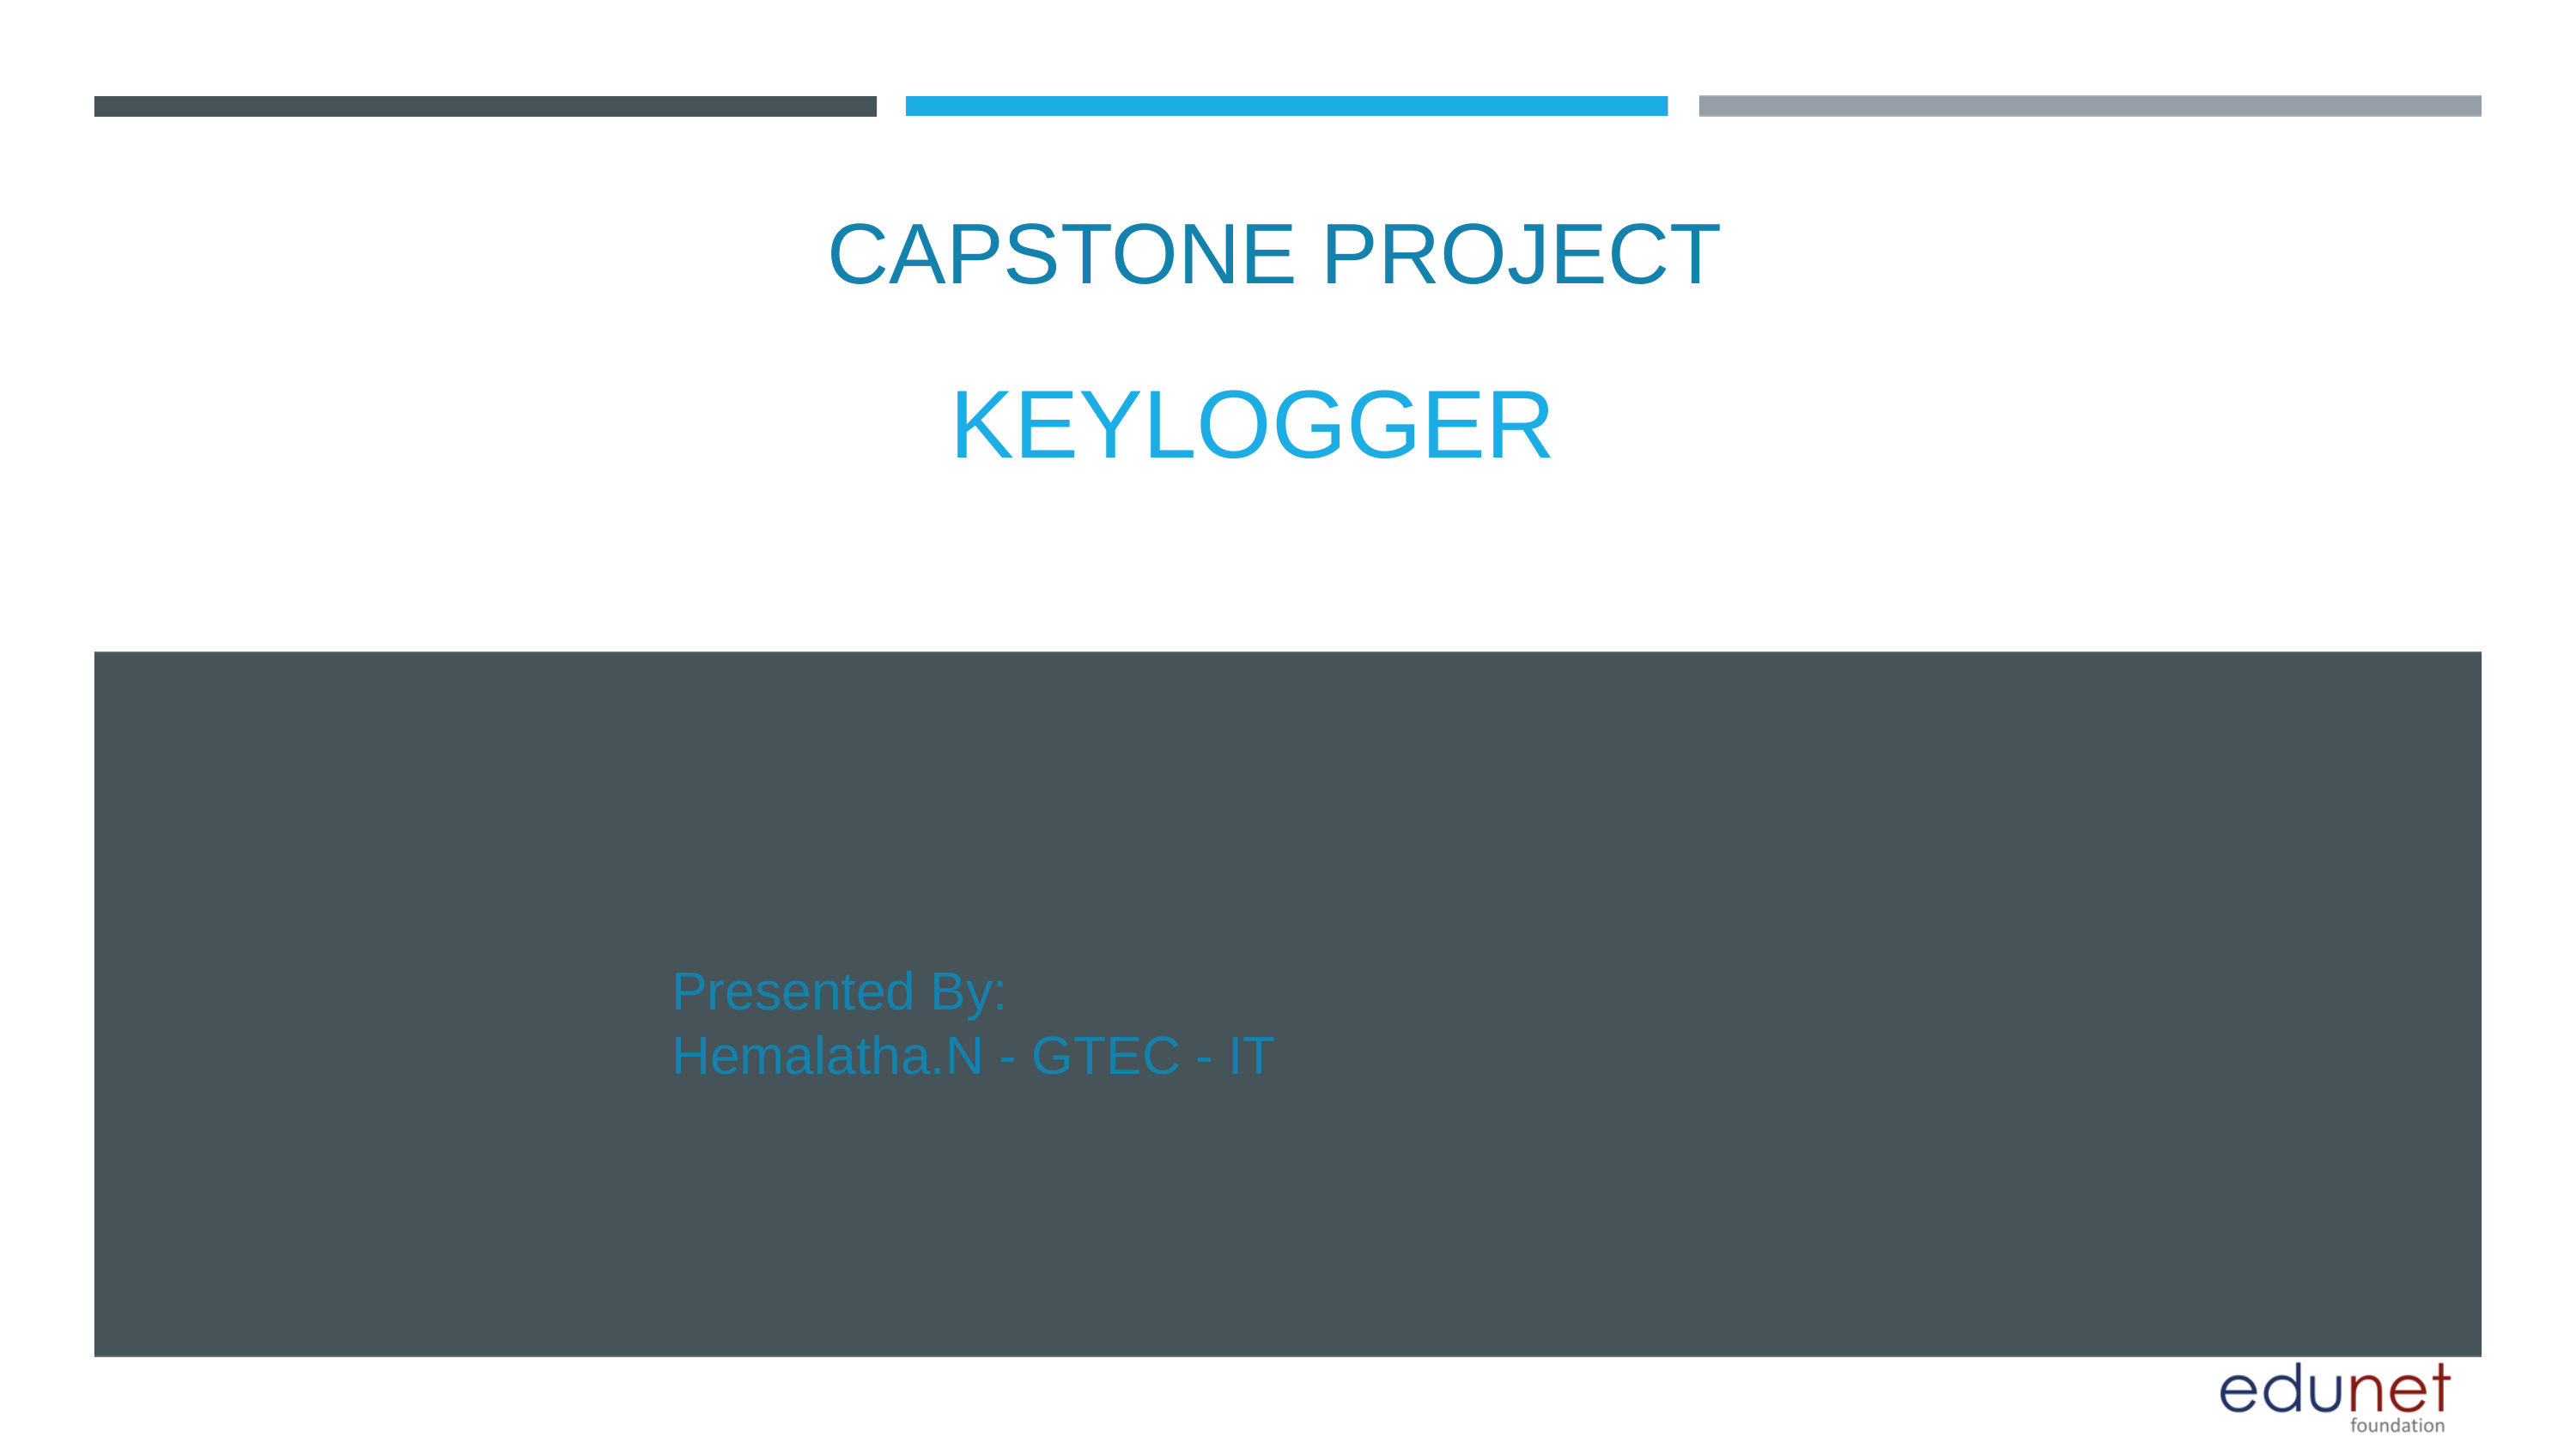

CAPSTONE PROJECT
KEYLOGGER

Presented By:
Hemalatha.N - GTEC - IT